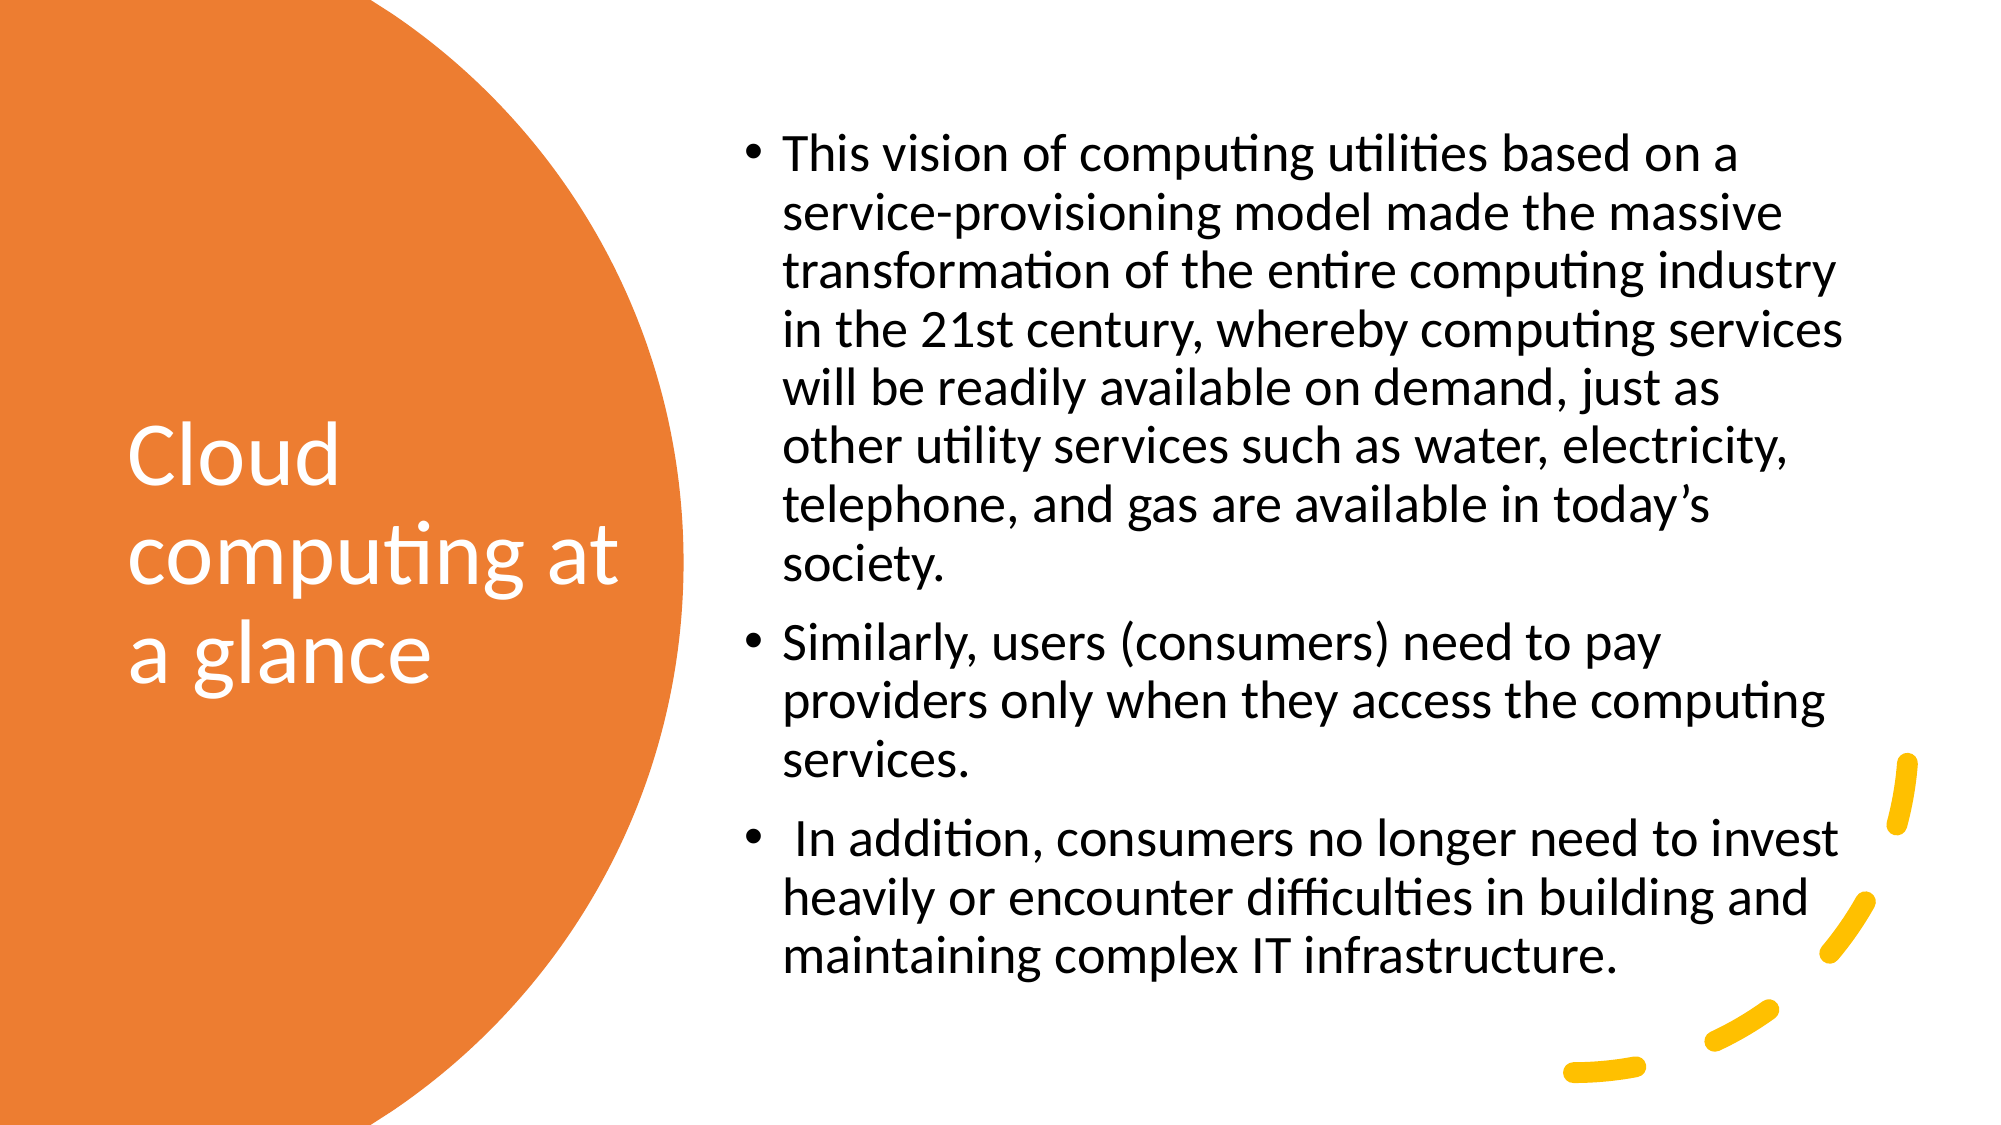

This vision of computing utilities based on a service-provisioning model made the massive transformation of the entire computing industry in the 21st century, whereby computing services will be readily available on demand, just as other utility services such as water, electricity, telephone, and gas are available in today’s society.
Similarly, users (consumers) need to pay providers only when they access the computing services.
 In addition, consumers no longer need to invest heavily or encounter difficulties in building and maintaining complex IT infrastructure.
# Cloud computing at a glance

4